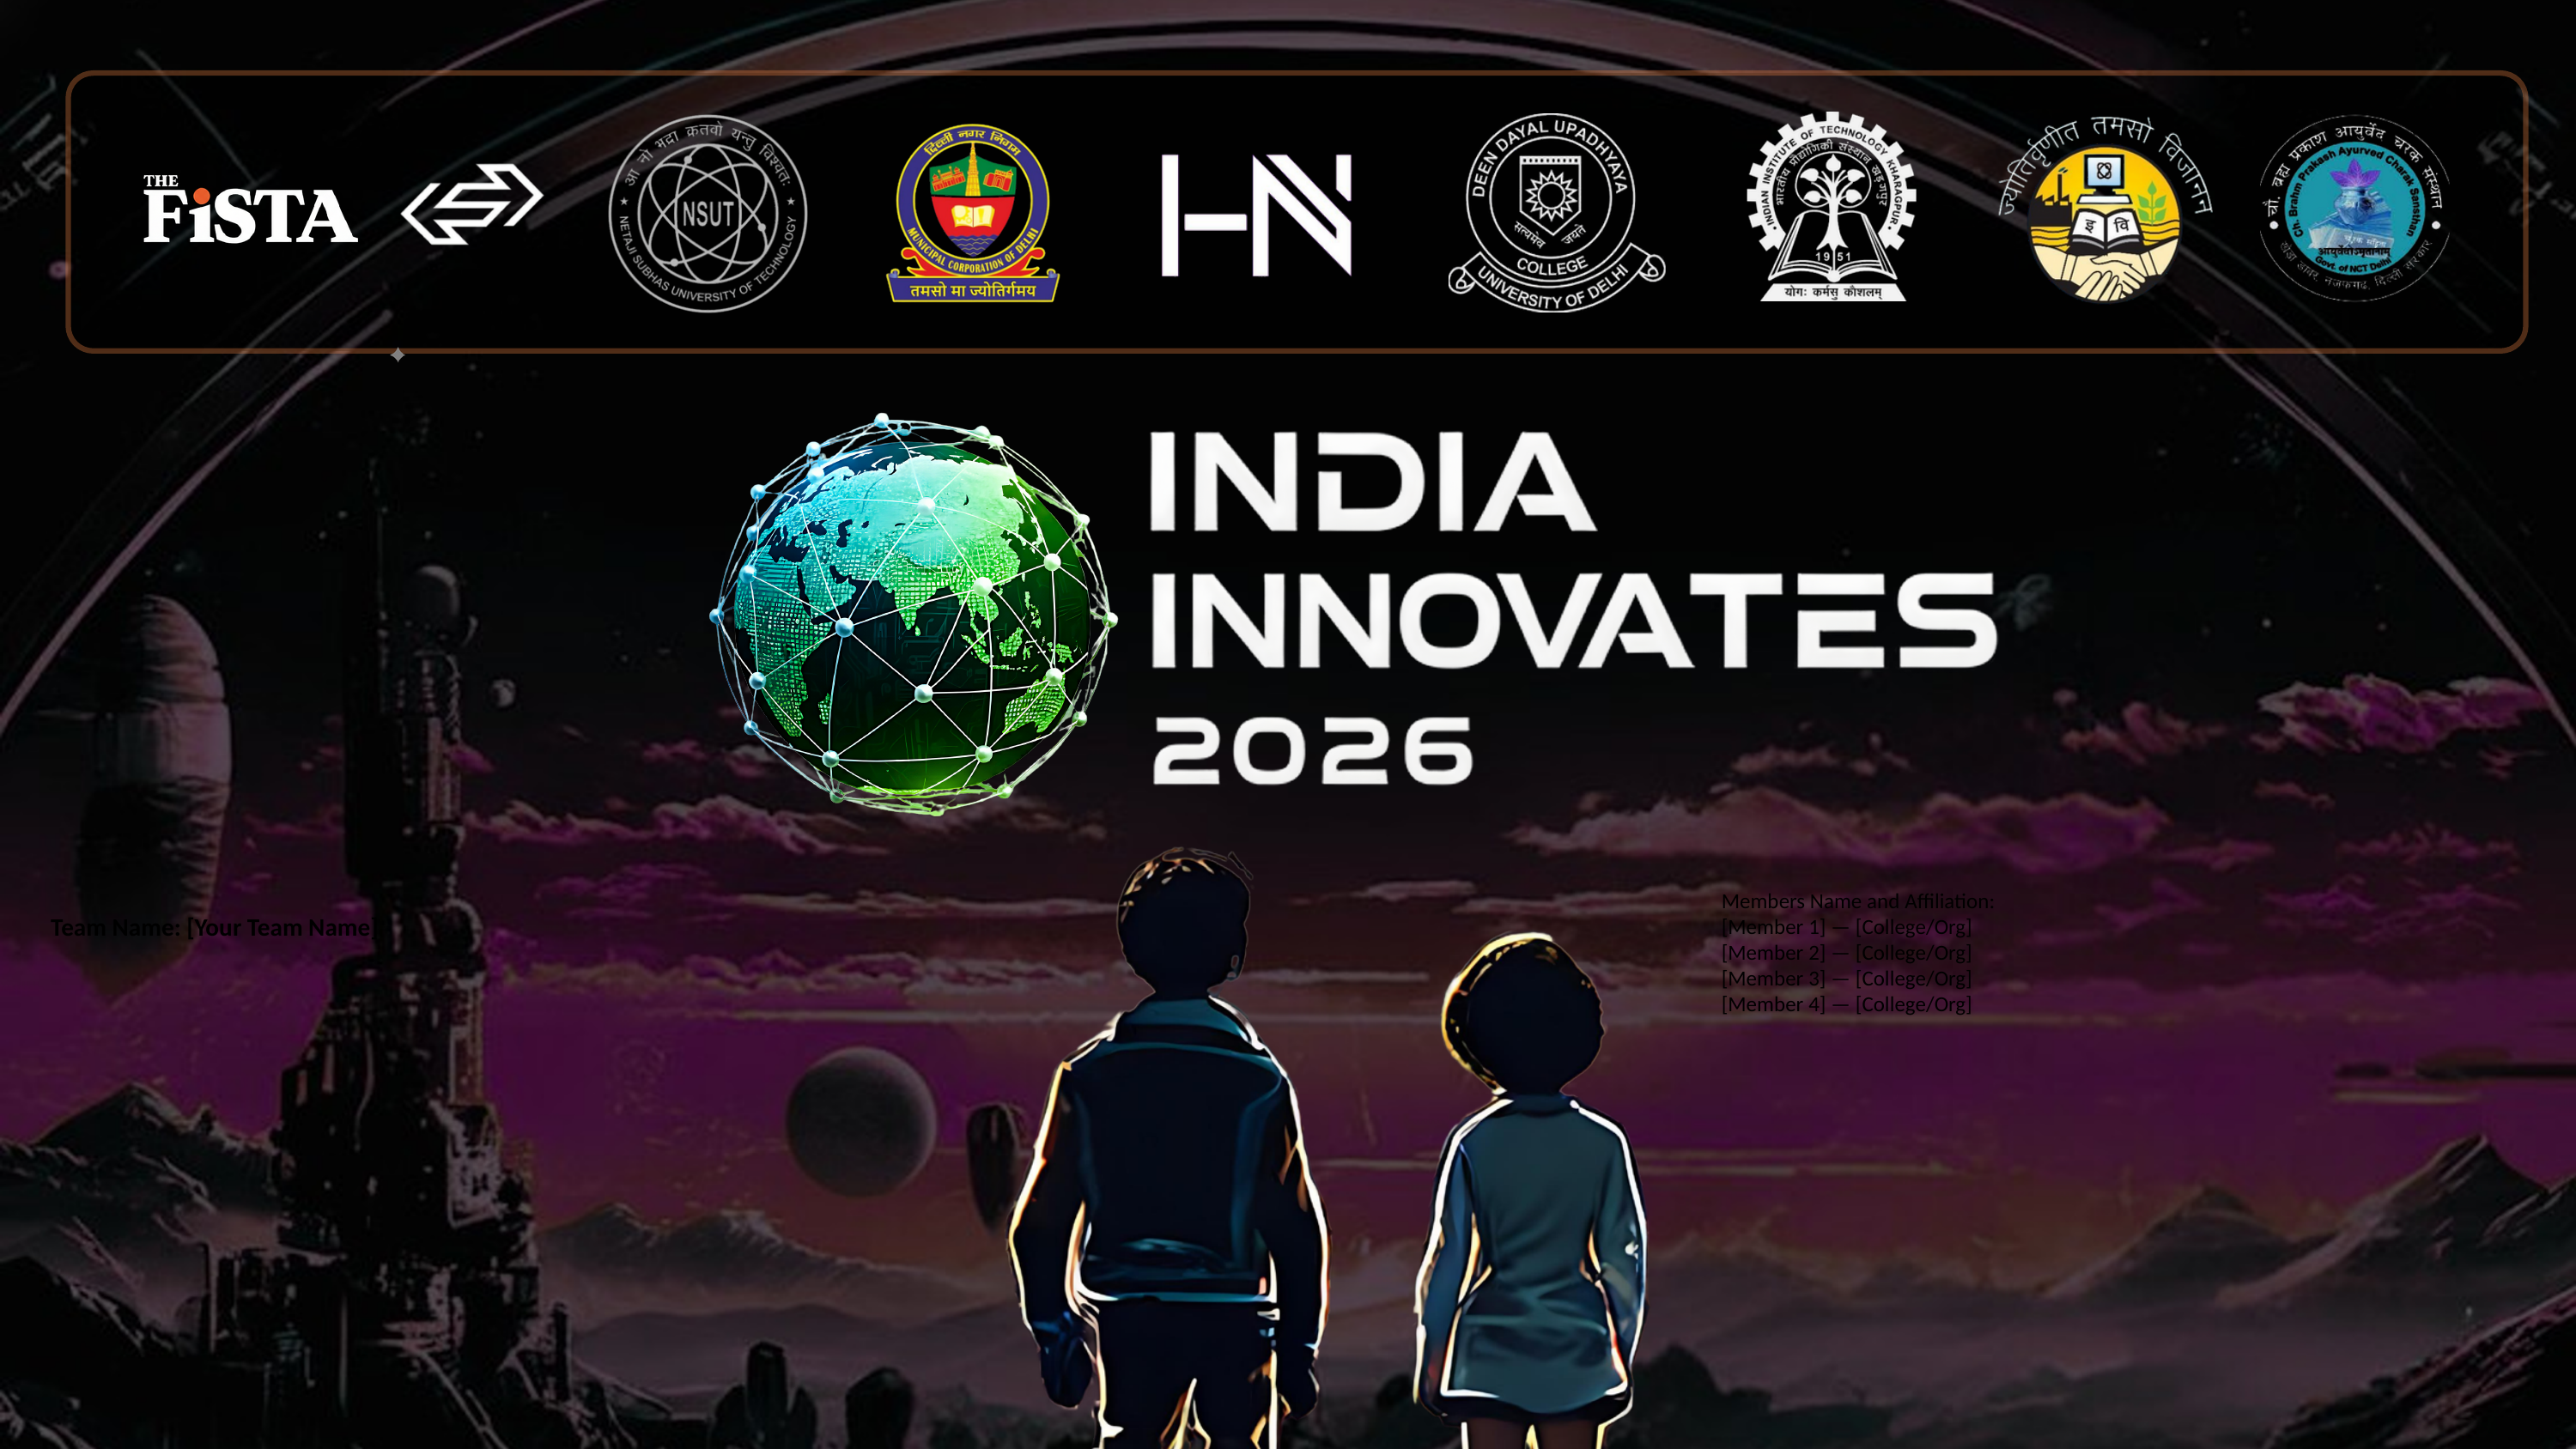

Members Name and Affiliation:
[Member 1] — [College/Org]
[Member 2] — [College/Org]
[Member 3] — [College/Org]
[Member 4] — [College/Org]
Team Name: [Your Team Name]